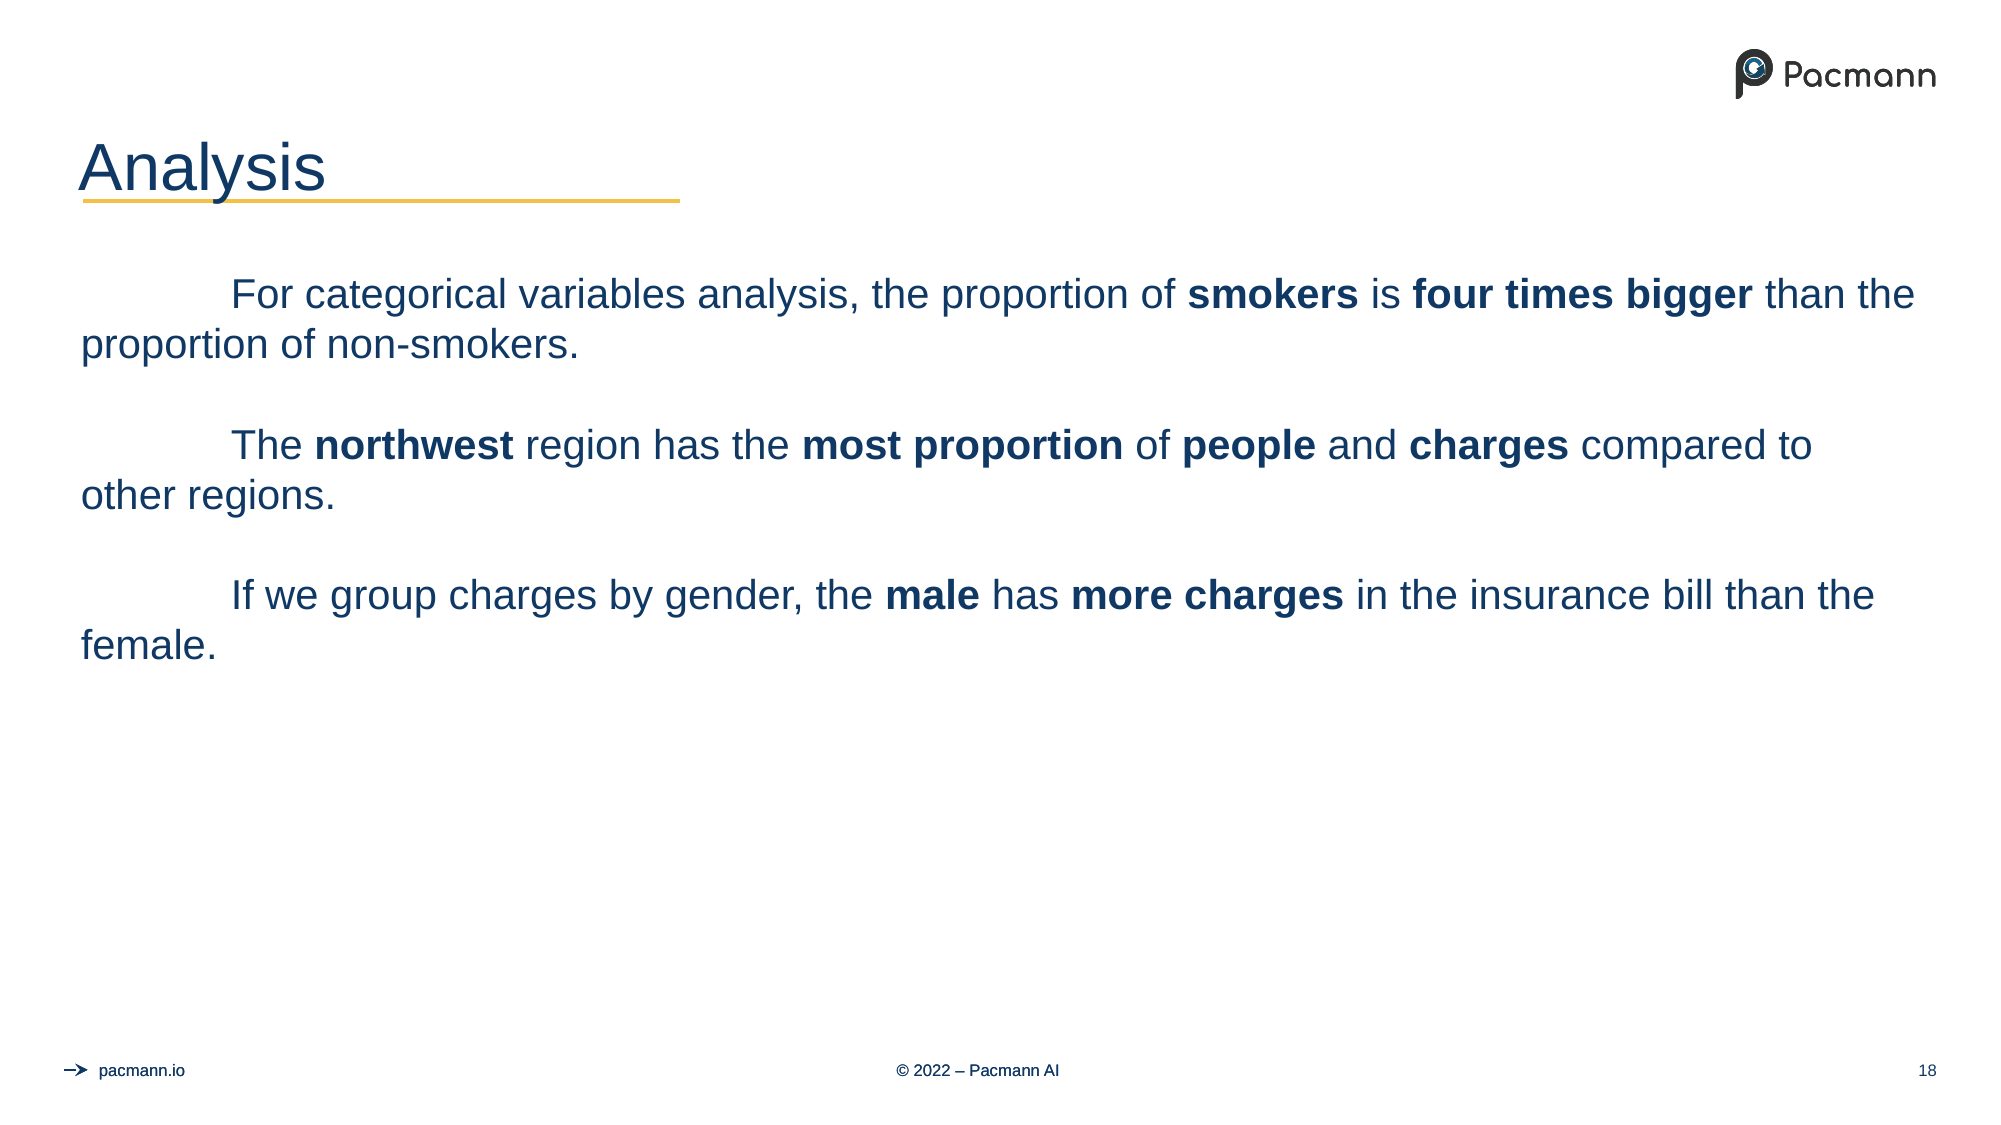

# Analysis
	For categorical variables analysis, the proportion of smokers is four times bigger than the proportion of non-smokers.

	The northwest region has the most proportion of people and charges compared to other regions.

	If we group charges by gender, the male has more charges in the insurance bill than the female.